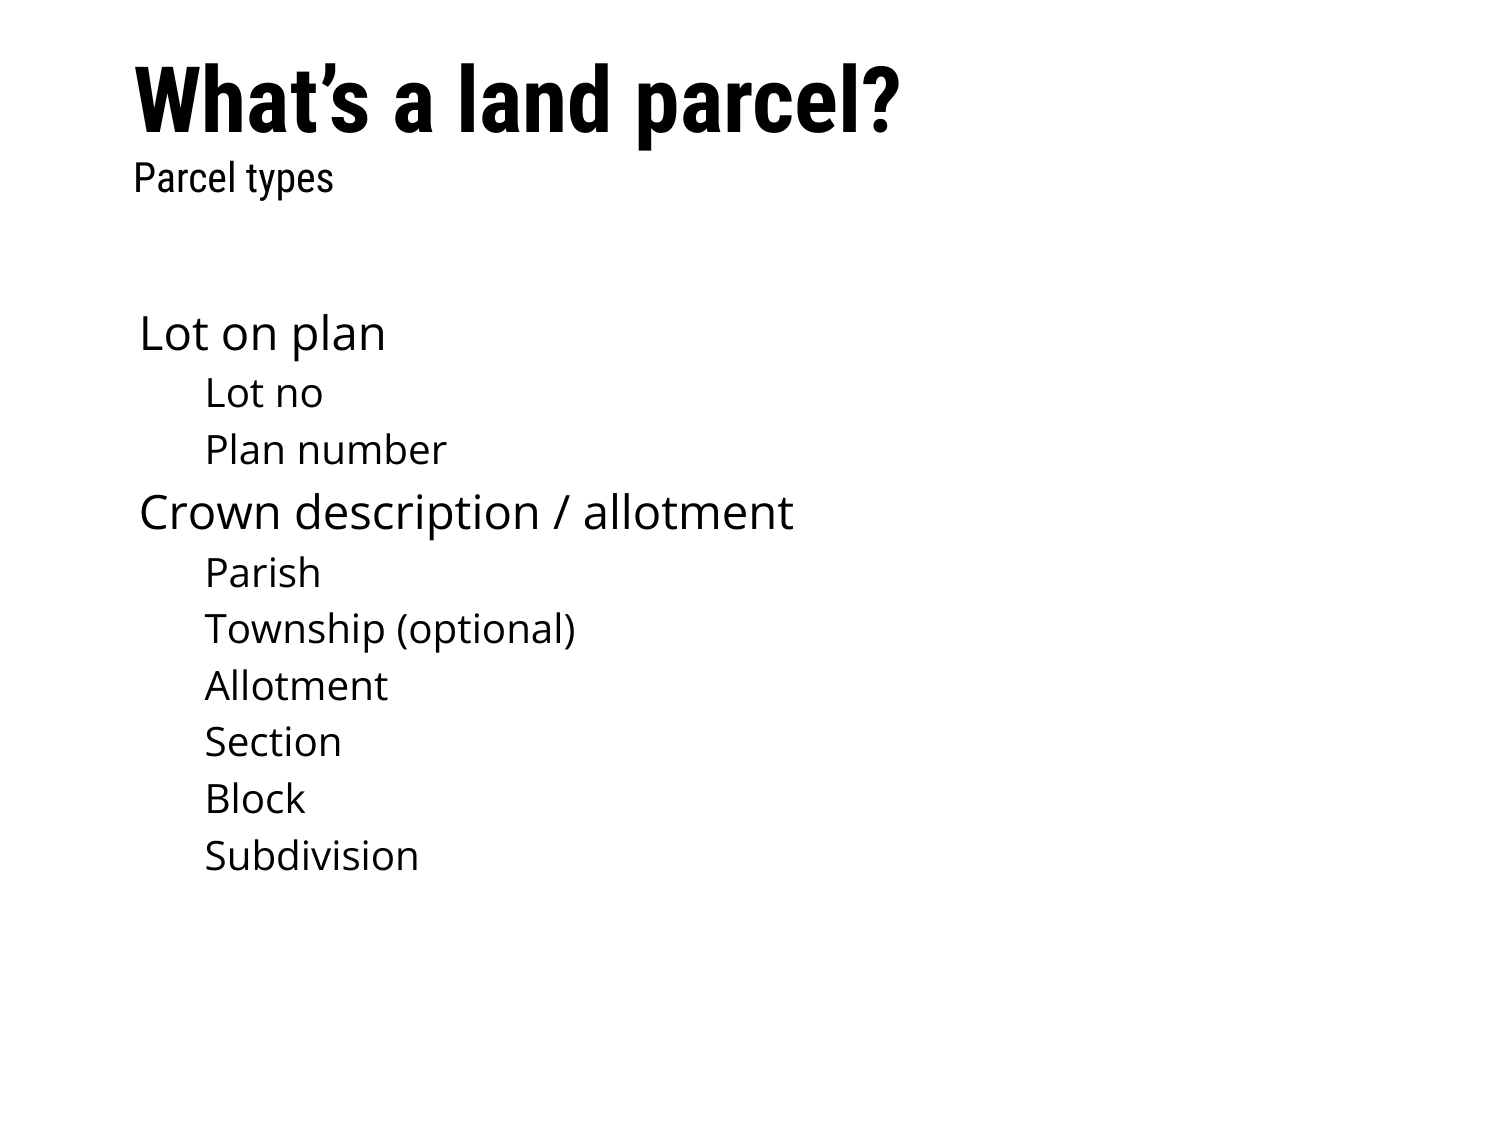

# What’s a land parcel? Parcel types
Lot on plan
Lot no
Plan number
Crown description / allotment
Parish
Township (optional)
Allotment
Section
Block
Subdivision